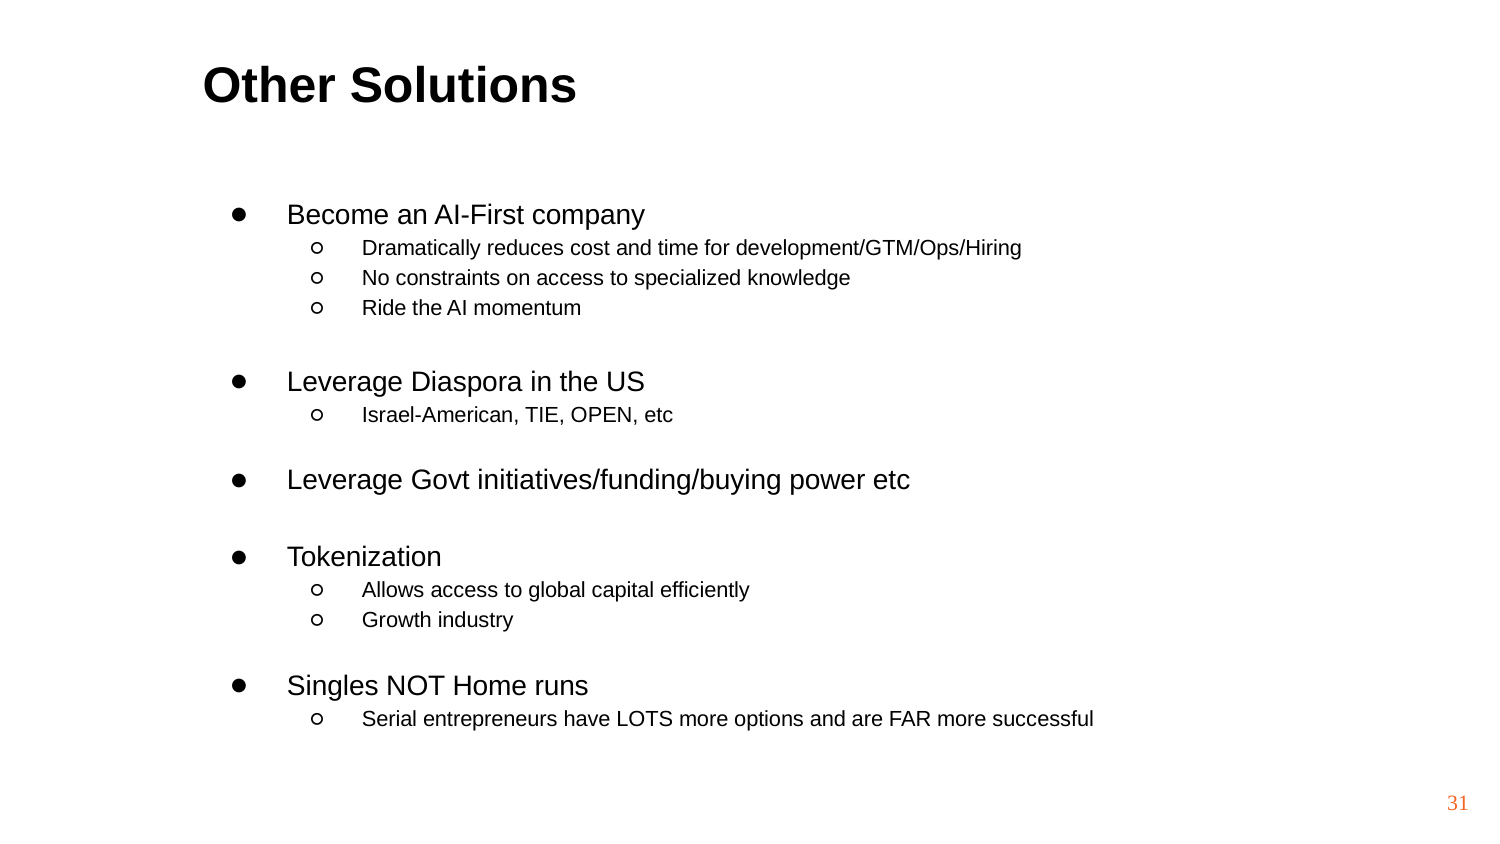

# Other Solutions

Become an AI-First company
Dramatically reduces cost and time for development/GTM/Ops/Hiring
No constraints on access to specialized knowledge
Ride the AI momentum

Leverage Diaspora in the US
Israel-American, TIE, OPEN, etc

Leverage Govt initiatives/funding/buying power etc

Tokenization
Allows access to global capital efficiently
Growth industry

Singles NOT Home runs
Serial entrepreneurs have LOTS more options and are FAR more successful

31